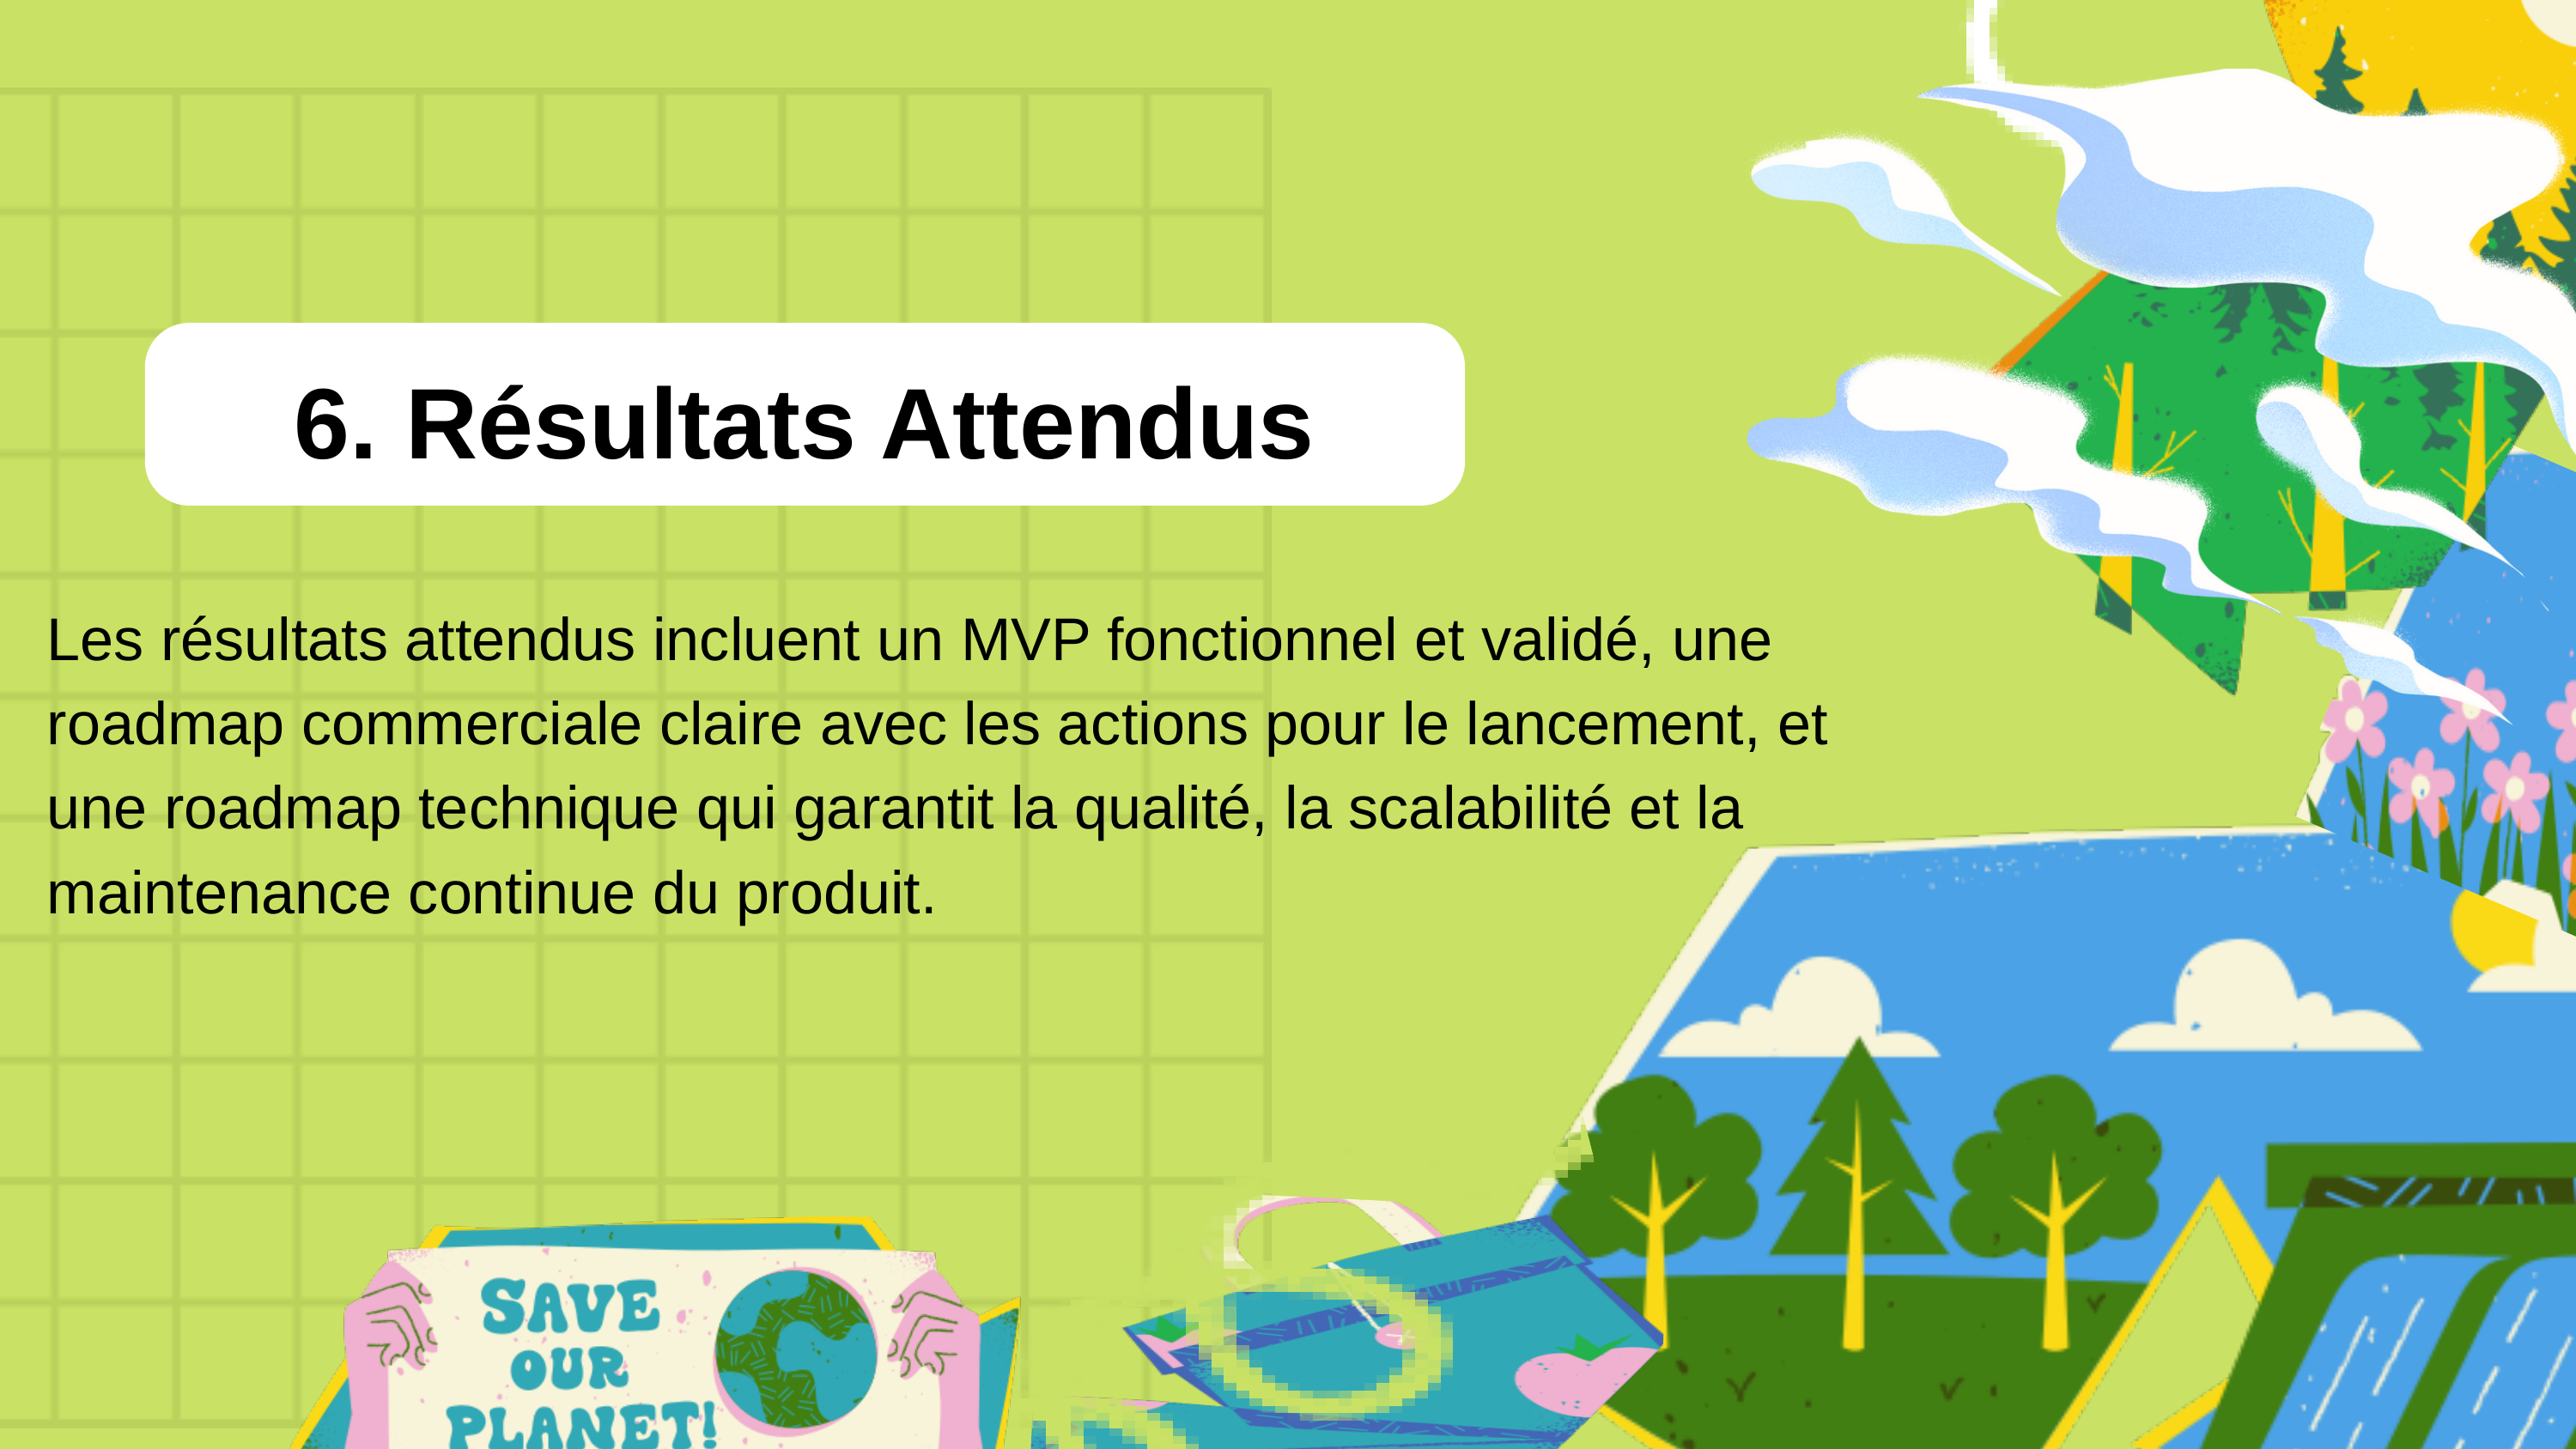

6. Résultats Attendus

Les résultats attendus incluent un MVP fonctionnel et validé, une roadmap commerciale claire avec les actions pour le lancement, et une roadmap technique qui garantit la qualité, la scalabilité et la maintenance continue du produit.